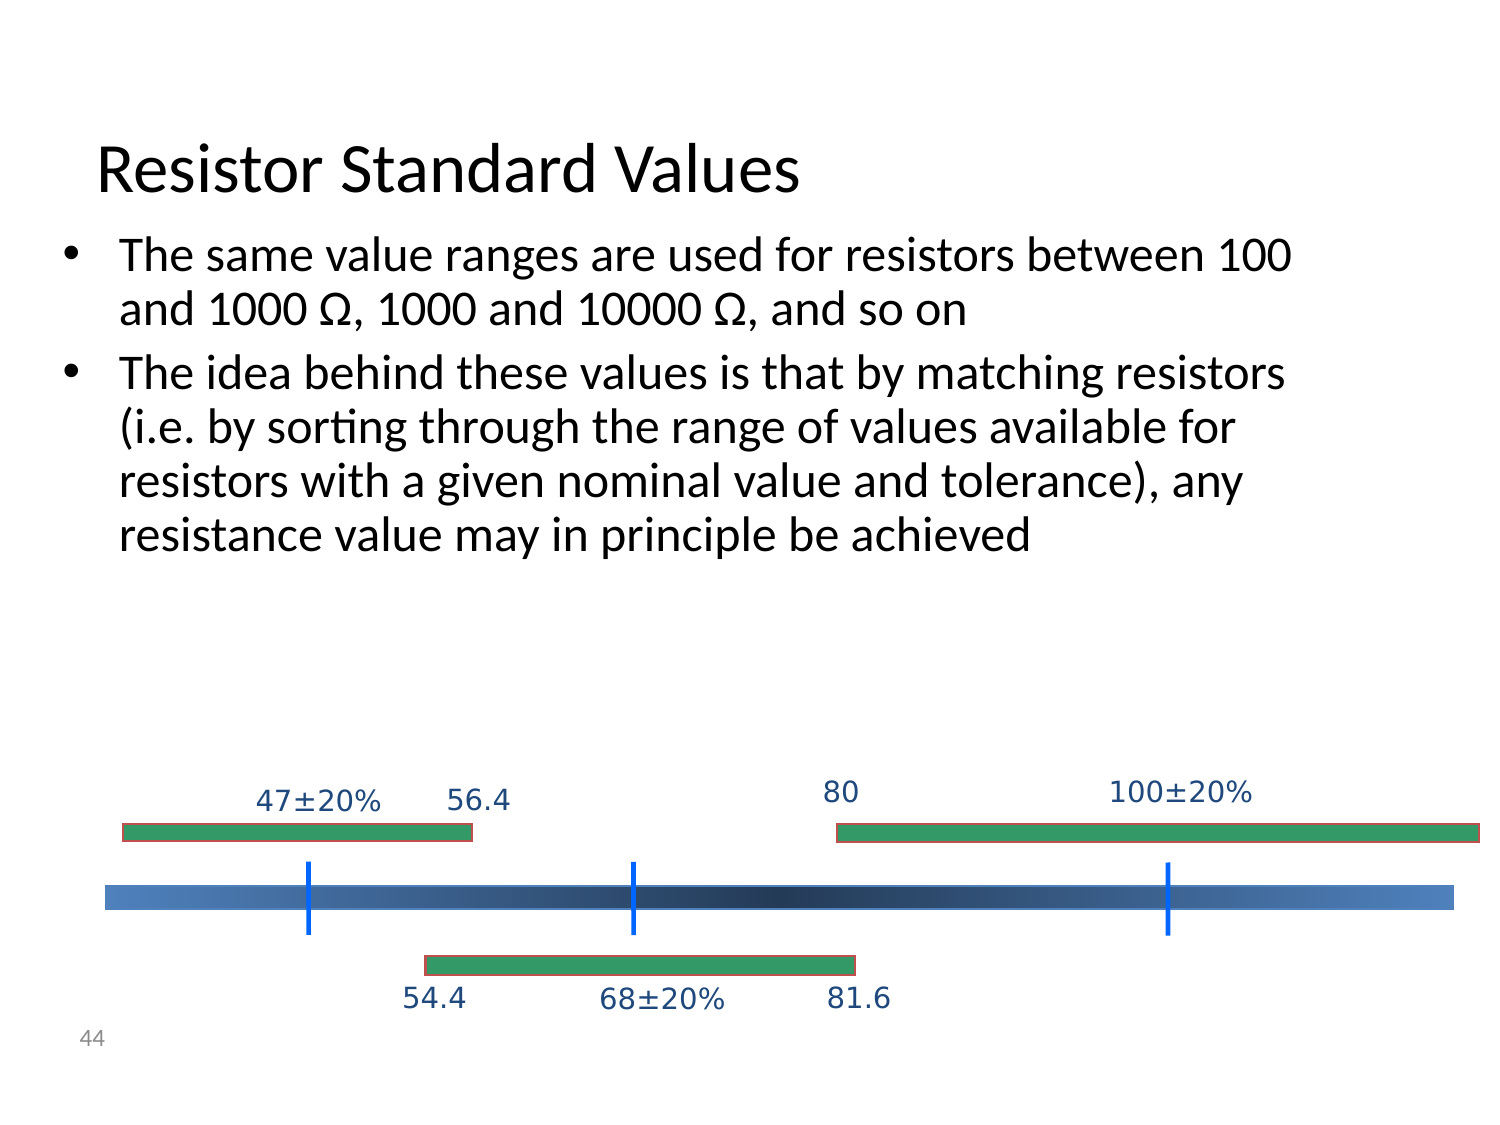

# Resistor Standard Values
The same value ranges are used for resistors between 100 and 1000 Ω, 1000 and 10000 Ω, and so on
The idea behind these values is that by matching resistors (i.e. by sorting through the range of values available for resistors with a given nominal value and tolerance), any resistance value may in principle be achieved

80
100±20%
56.4
47±20%

54.4
81.6
68±20%
44